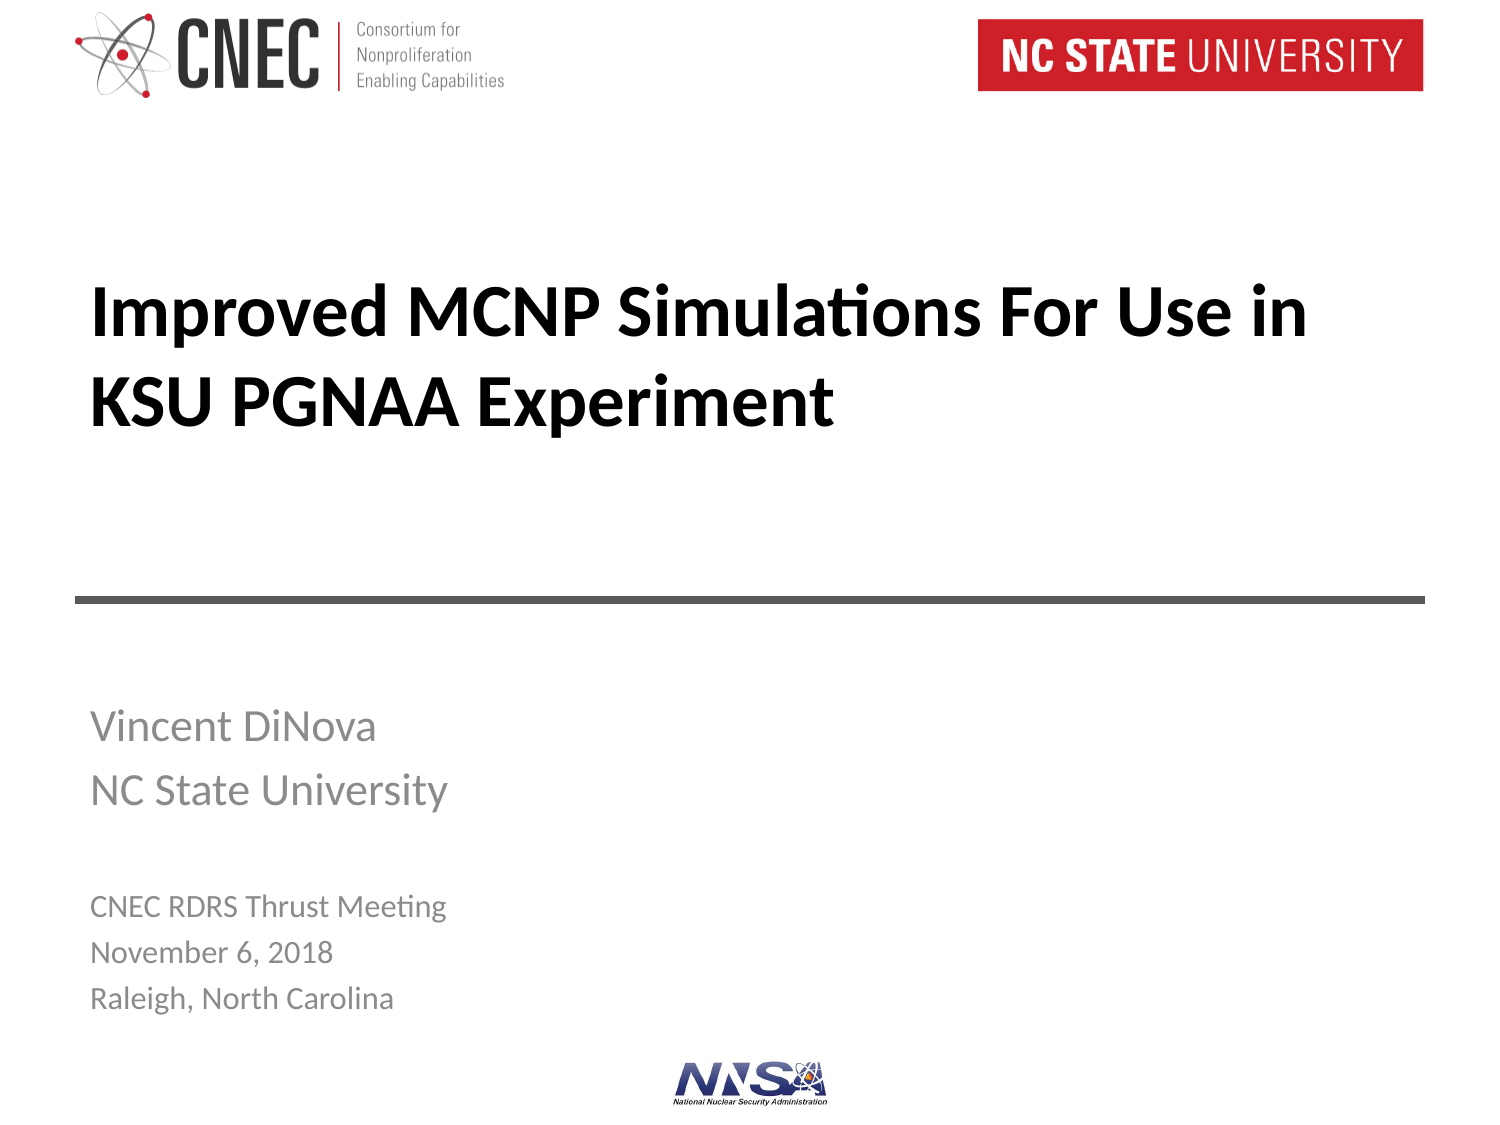

# Improved MCNP Simulations For Use in KSU PGNAA Experiment
Vincent DiNova
NC State University

CNEC RDRS Thrust Meeting
November 6, 2018
Raleigh, North Carolina